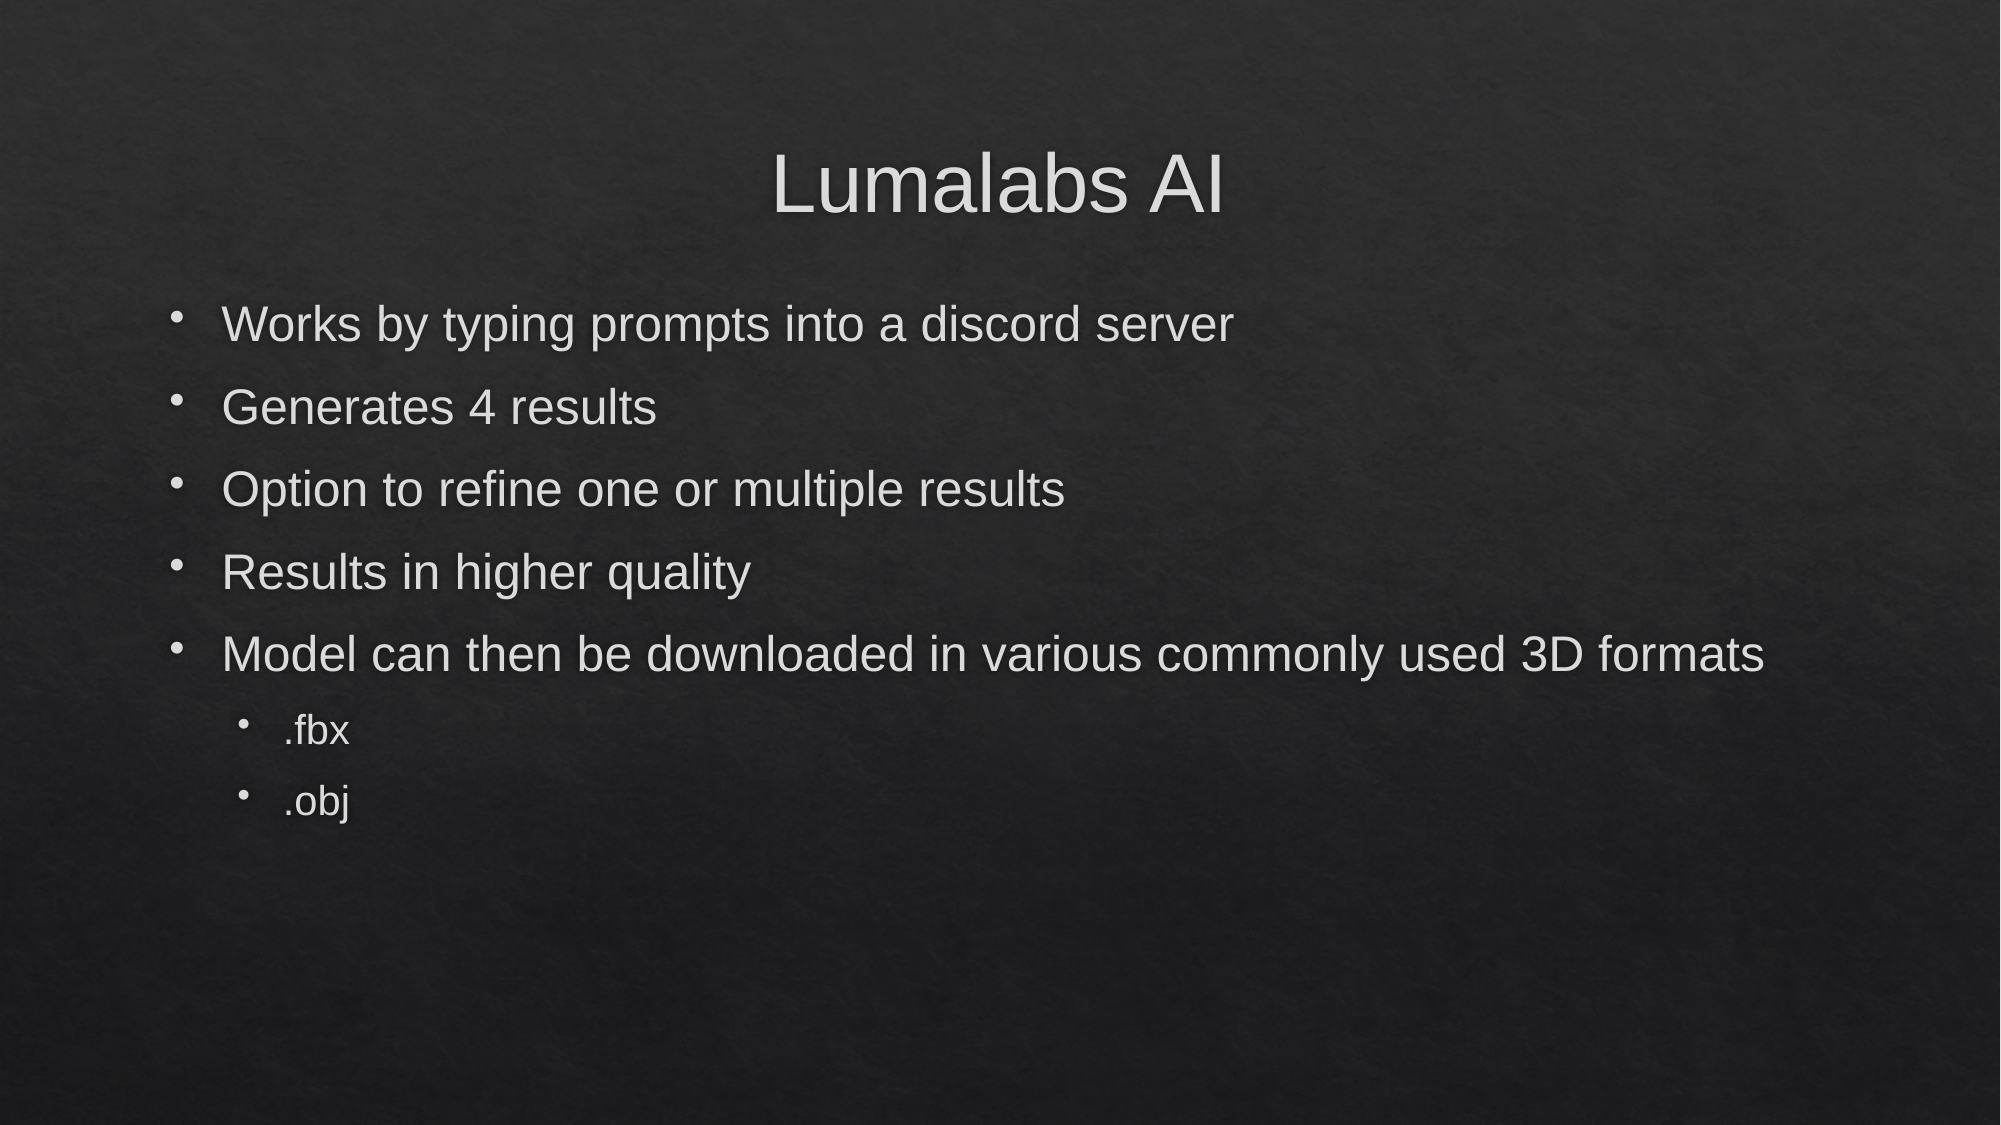

# Lumalabs AI
Works by typing prompts into a discord server
Generates 4 results
Option to refine one or multiple results
Results in higher quality
Model can then be downloaded in various commonly used 3D formats
.fbx
.obj